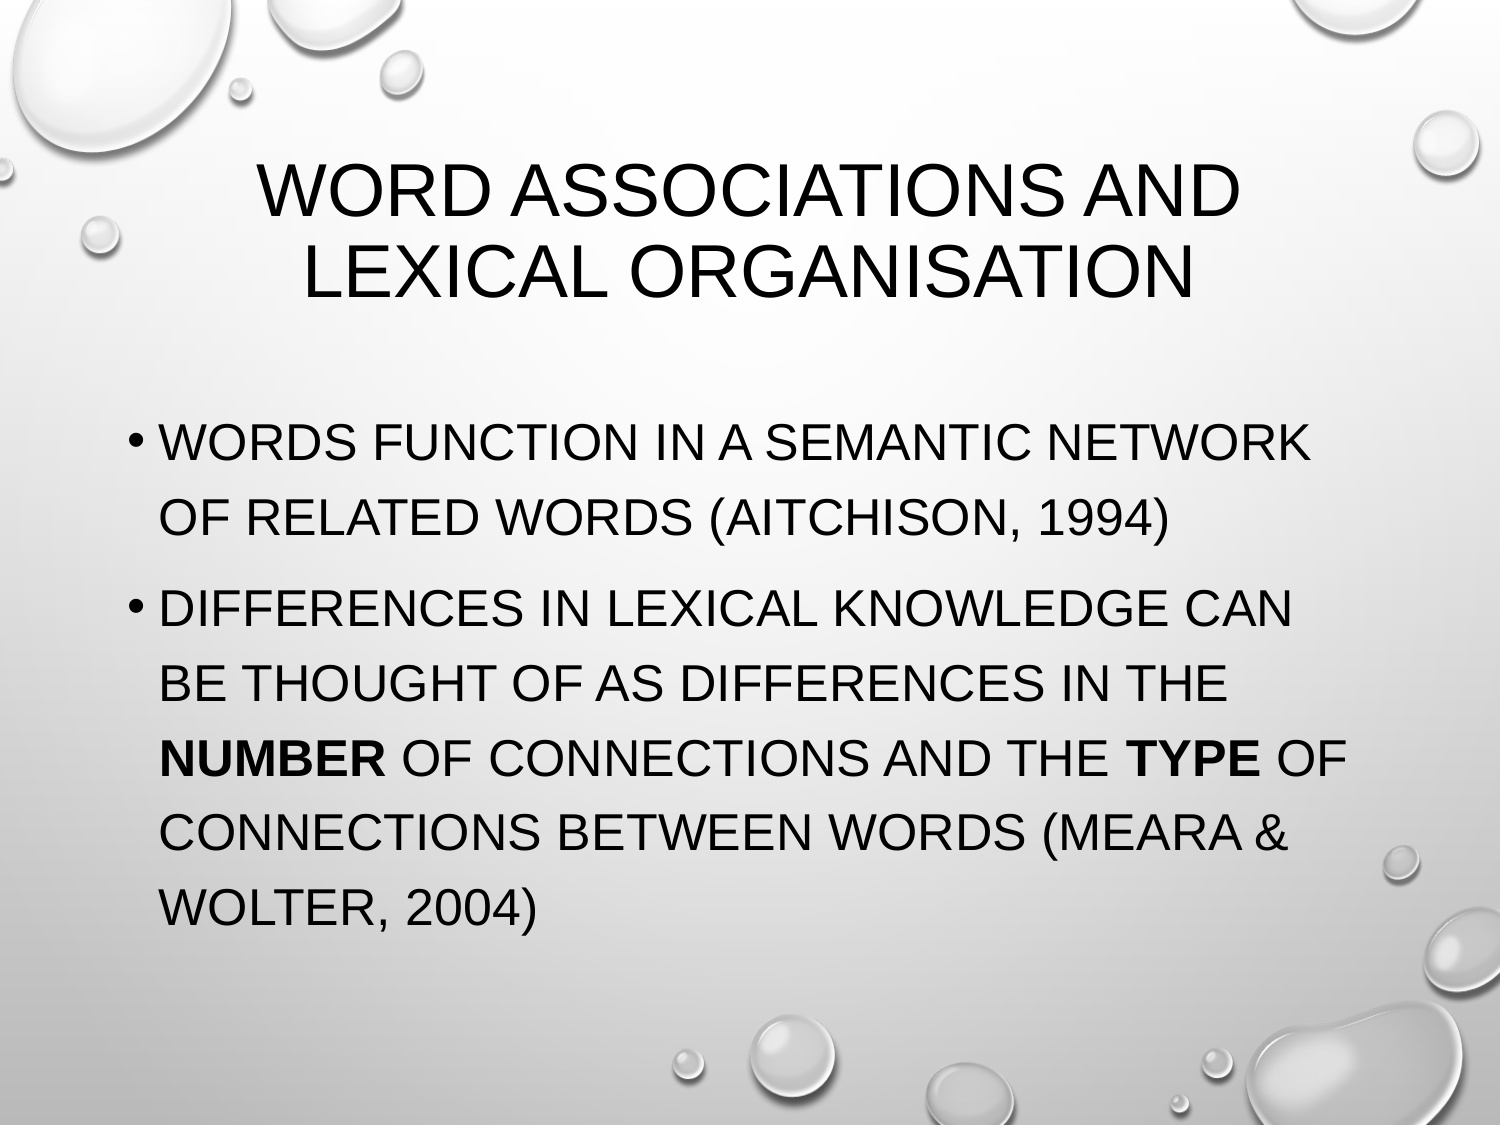

# Word associations and lexical organisation
Words function in a semantic network of related words (Aitchison, 1994)
Differences in lexical knowledge can be thought of as differences in the number of connections and the type of connections between words (Meara & Wolter, 2004)